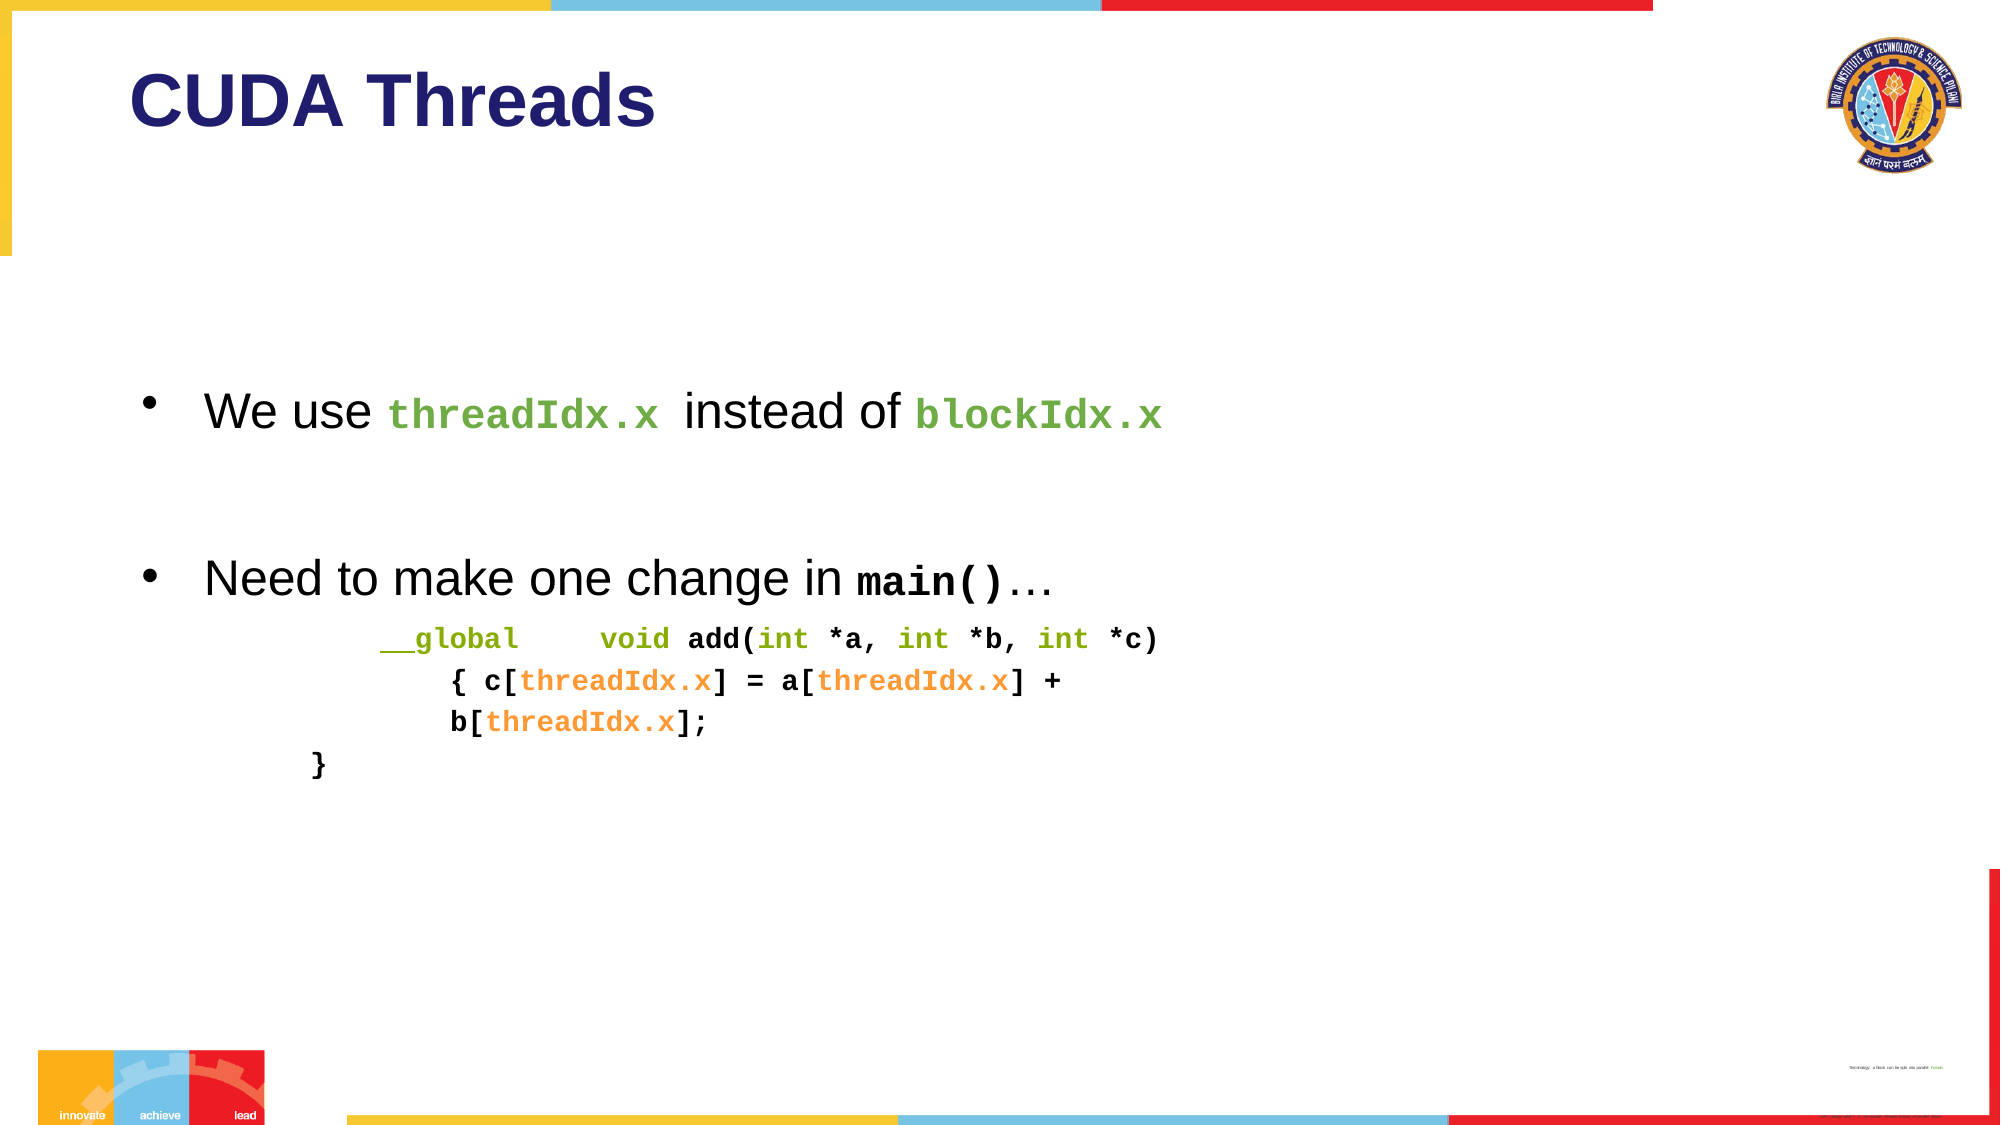

# CUDA Threads
We use threadIdx.x instead of blockIdx.x

Need to make one change in main()…
  global	void add(int *a, int *b, int *c) { c[threadIdx.x] = a[threadIdx.x] + b[threadIdx.x];
}
Terminology: a block can be split into parallel threads
Let’s change add() to use parallel threads instead of parallel blocks